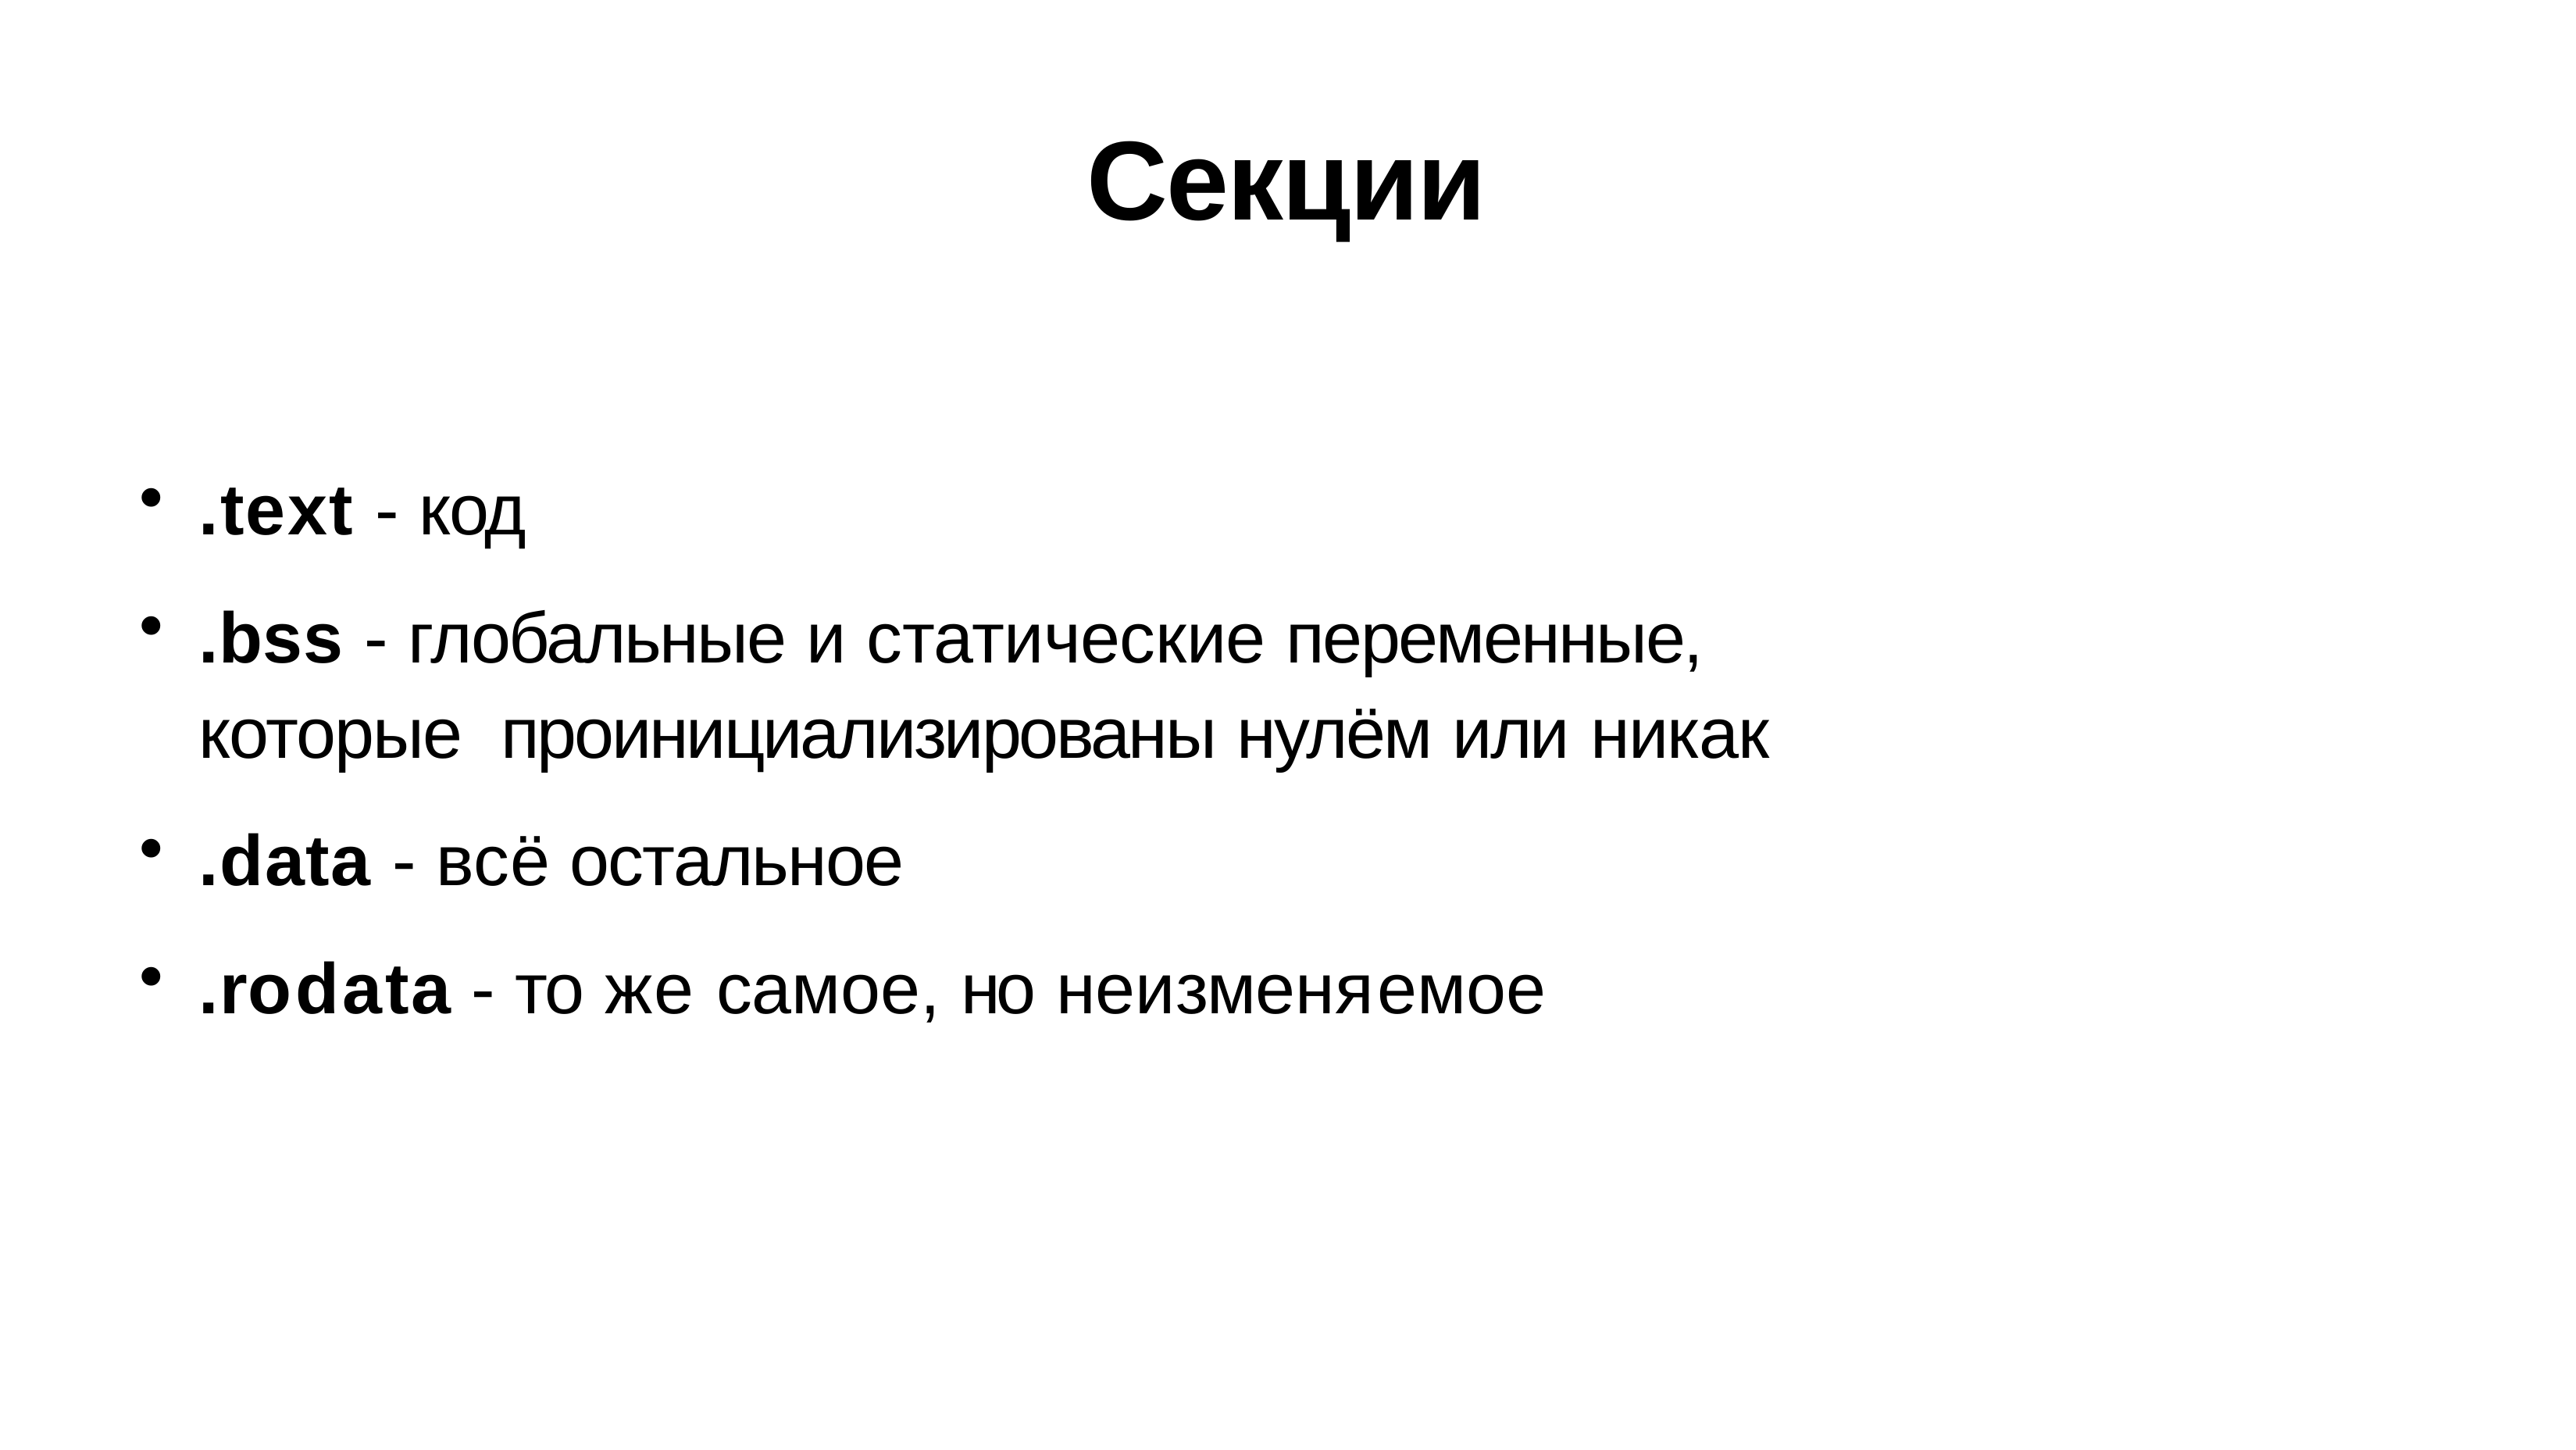

# Секции
.text - код
.bss - глобальные и статические переменные, которые  проинициализированы нулём или никак
.data - всё остальное
.rodata - то же самое, но неизменяемое